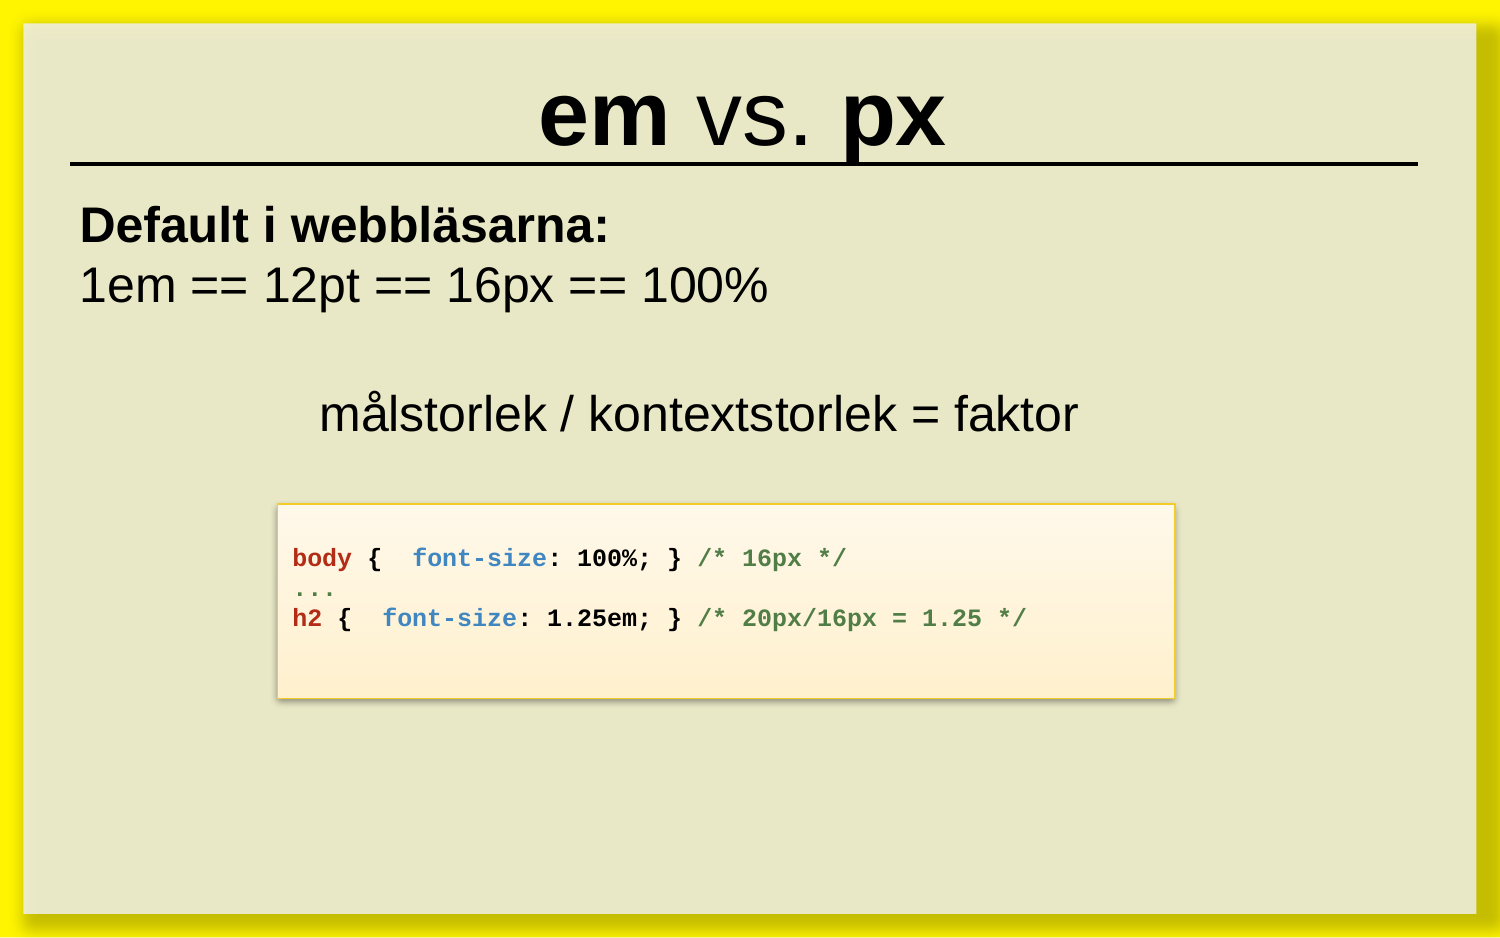

# em vs. px
Default i webbläsarna:
1em == 12pt == 16px == 100%
målstorlek / kontextstorlek = faktor

body {  font-size: 100%; } /* 16px */
...
h2 {  font-size: 1.25em; } /* 20px/16px = 1.25 */